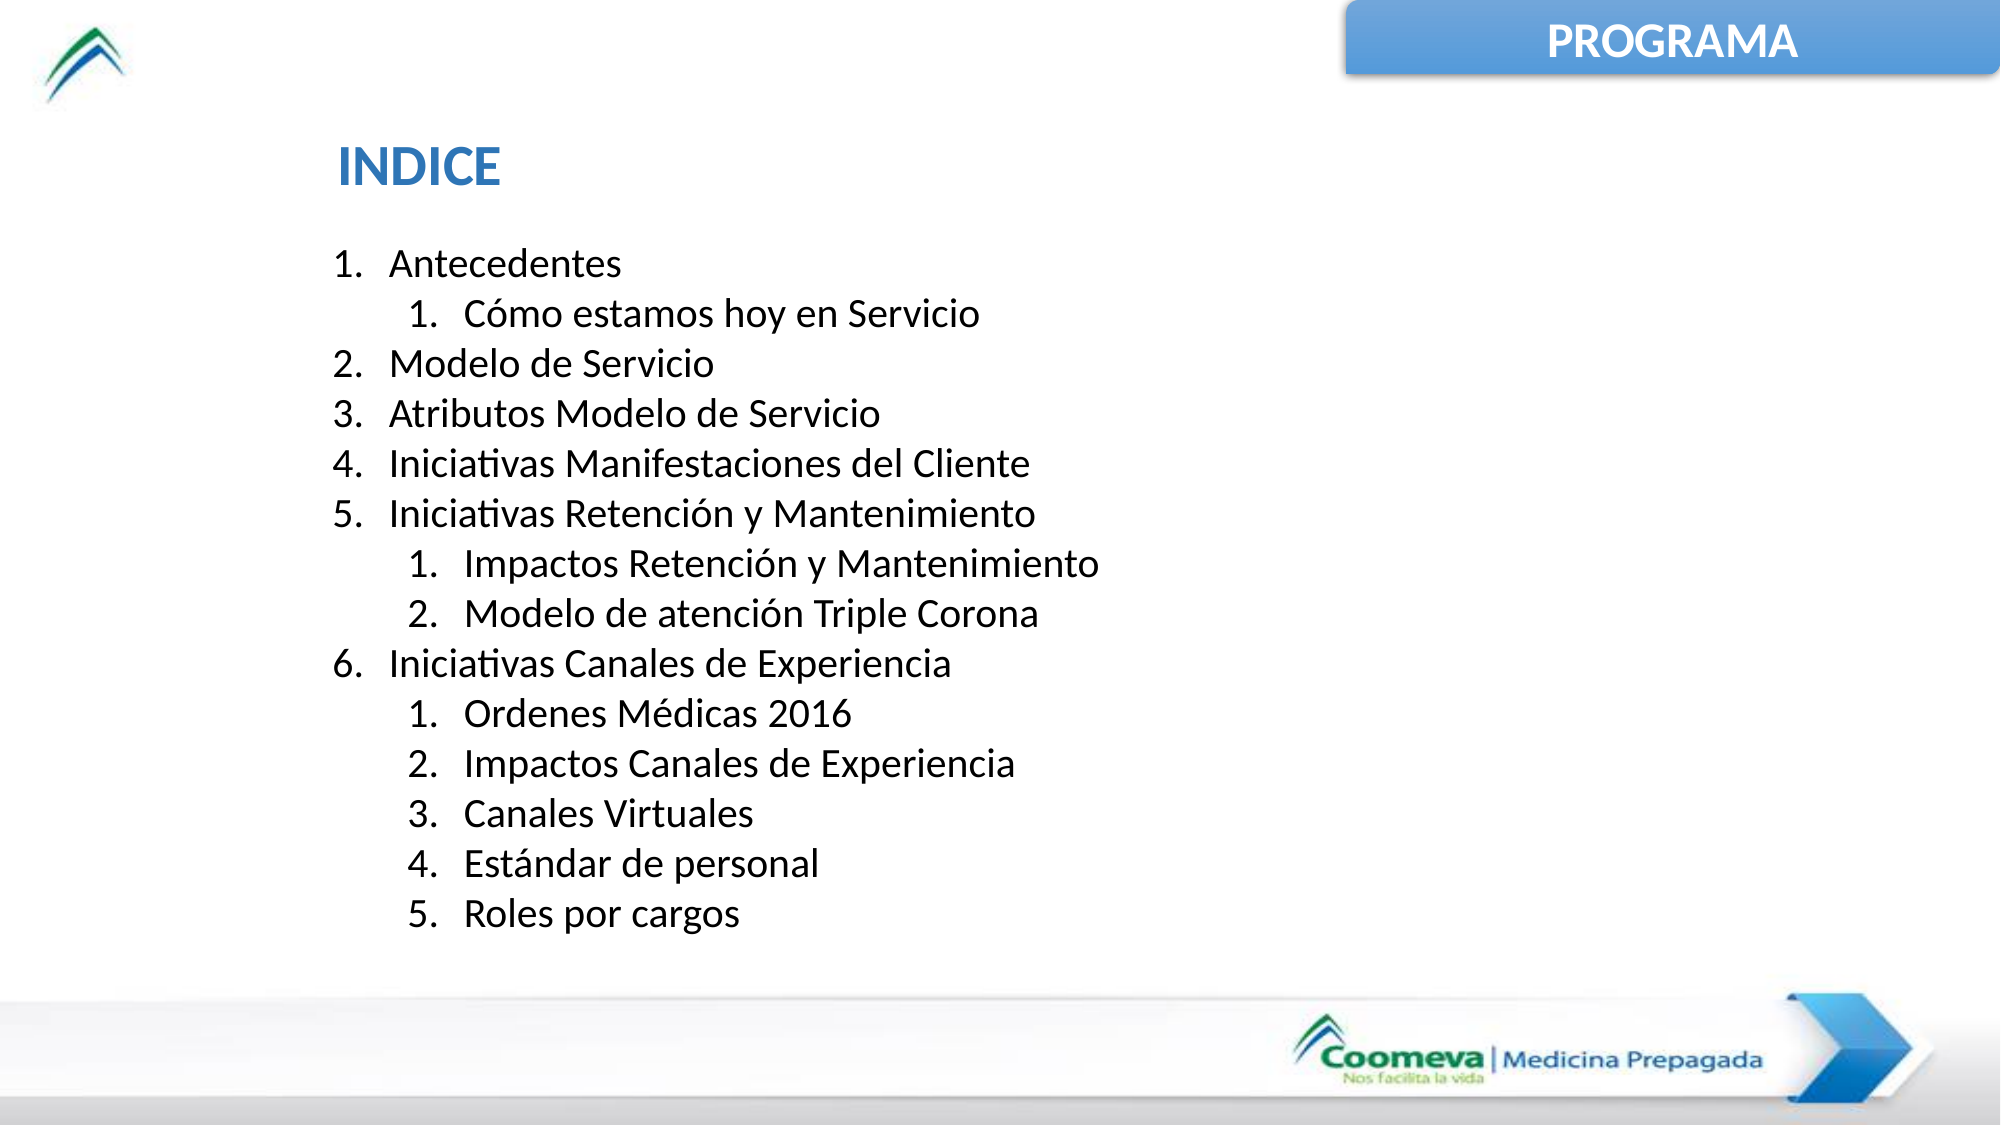

PROGRAMA
INDICE
Antecedentes
Cómo estamos hoy en Servicio
Modelo de Servicio
Atributos Modelo de Servicio
Iniciativas Manifestaciones del Cliente
Iniciativas Retención y Mantenimiento
Impactos Retención y Mantenimiento
Modelo de atención Triple Corona
Iniciativas Canales de Experiencia
Ordenes Médicas 2016
Impactos Canales de Experiencia
Canales Virtuales
Estándar de personal
Roles por cargos